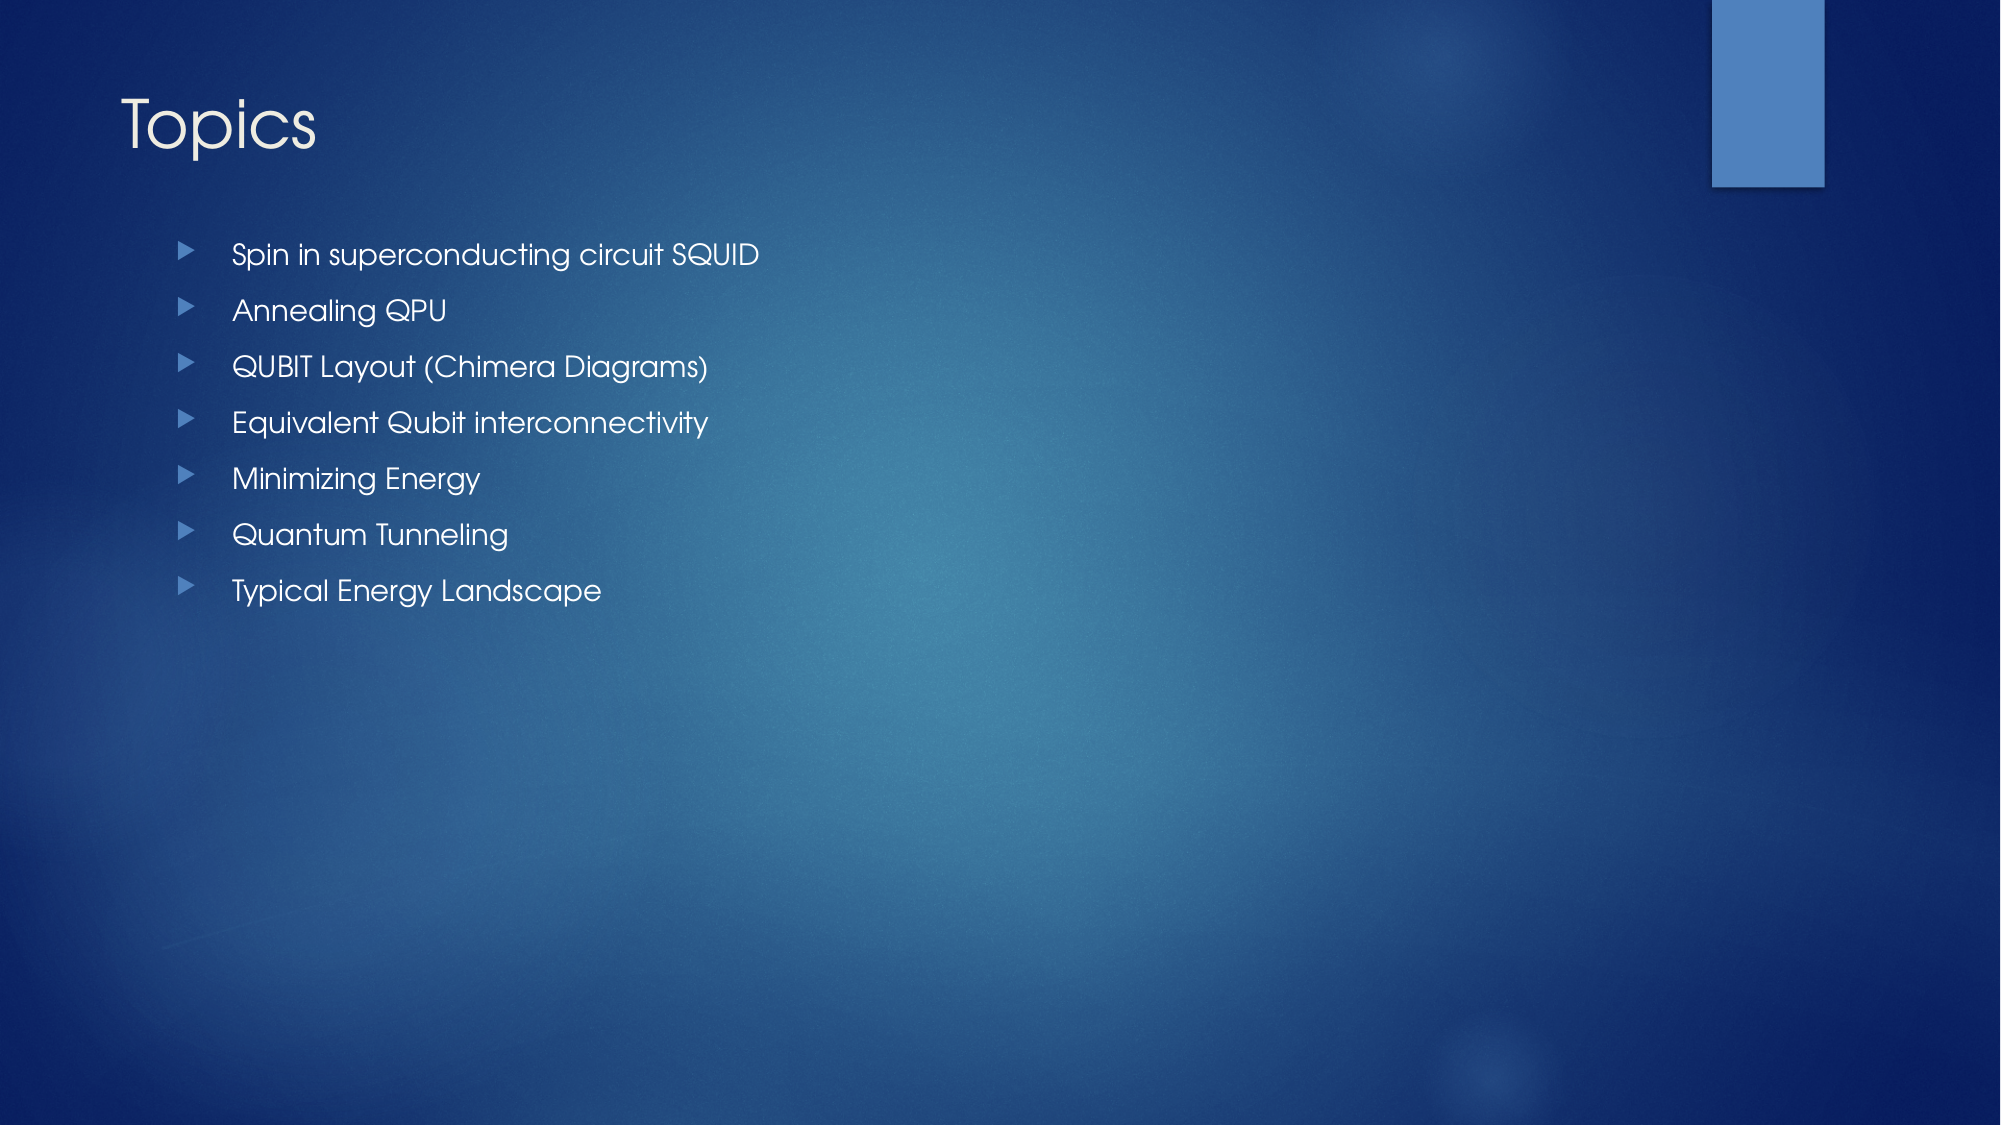

# Topics
Spin in superconducting circuit SQUID
Annealing QPU
QUBIT Layout (Chimera Diagrams)
Equivalent Qubit interconnectivity
Minimizing Energy
Quantum Tunneling
Typical Energy Landscape